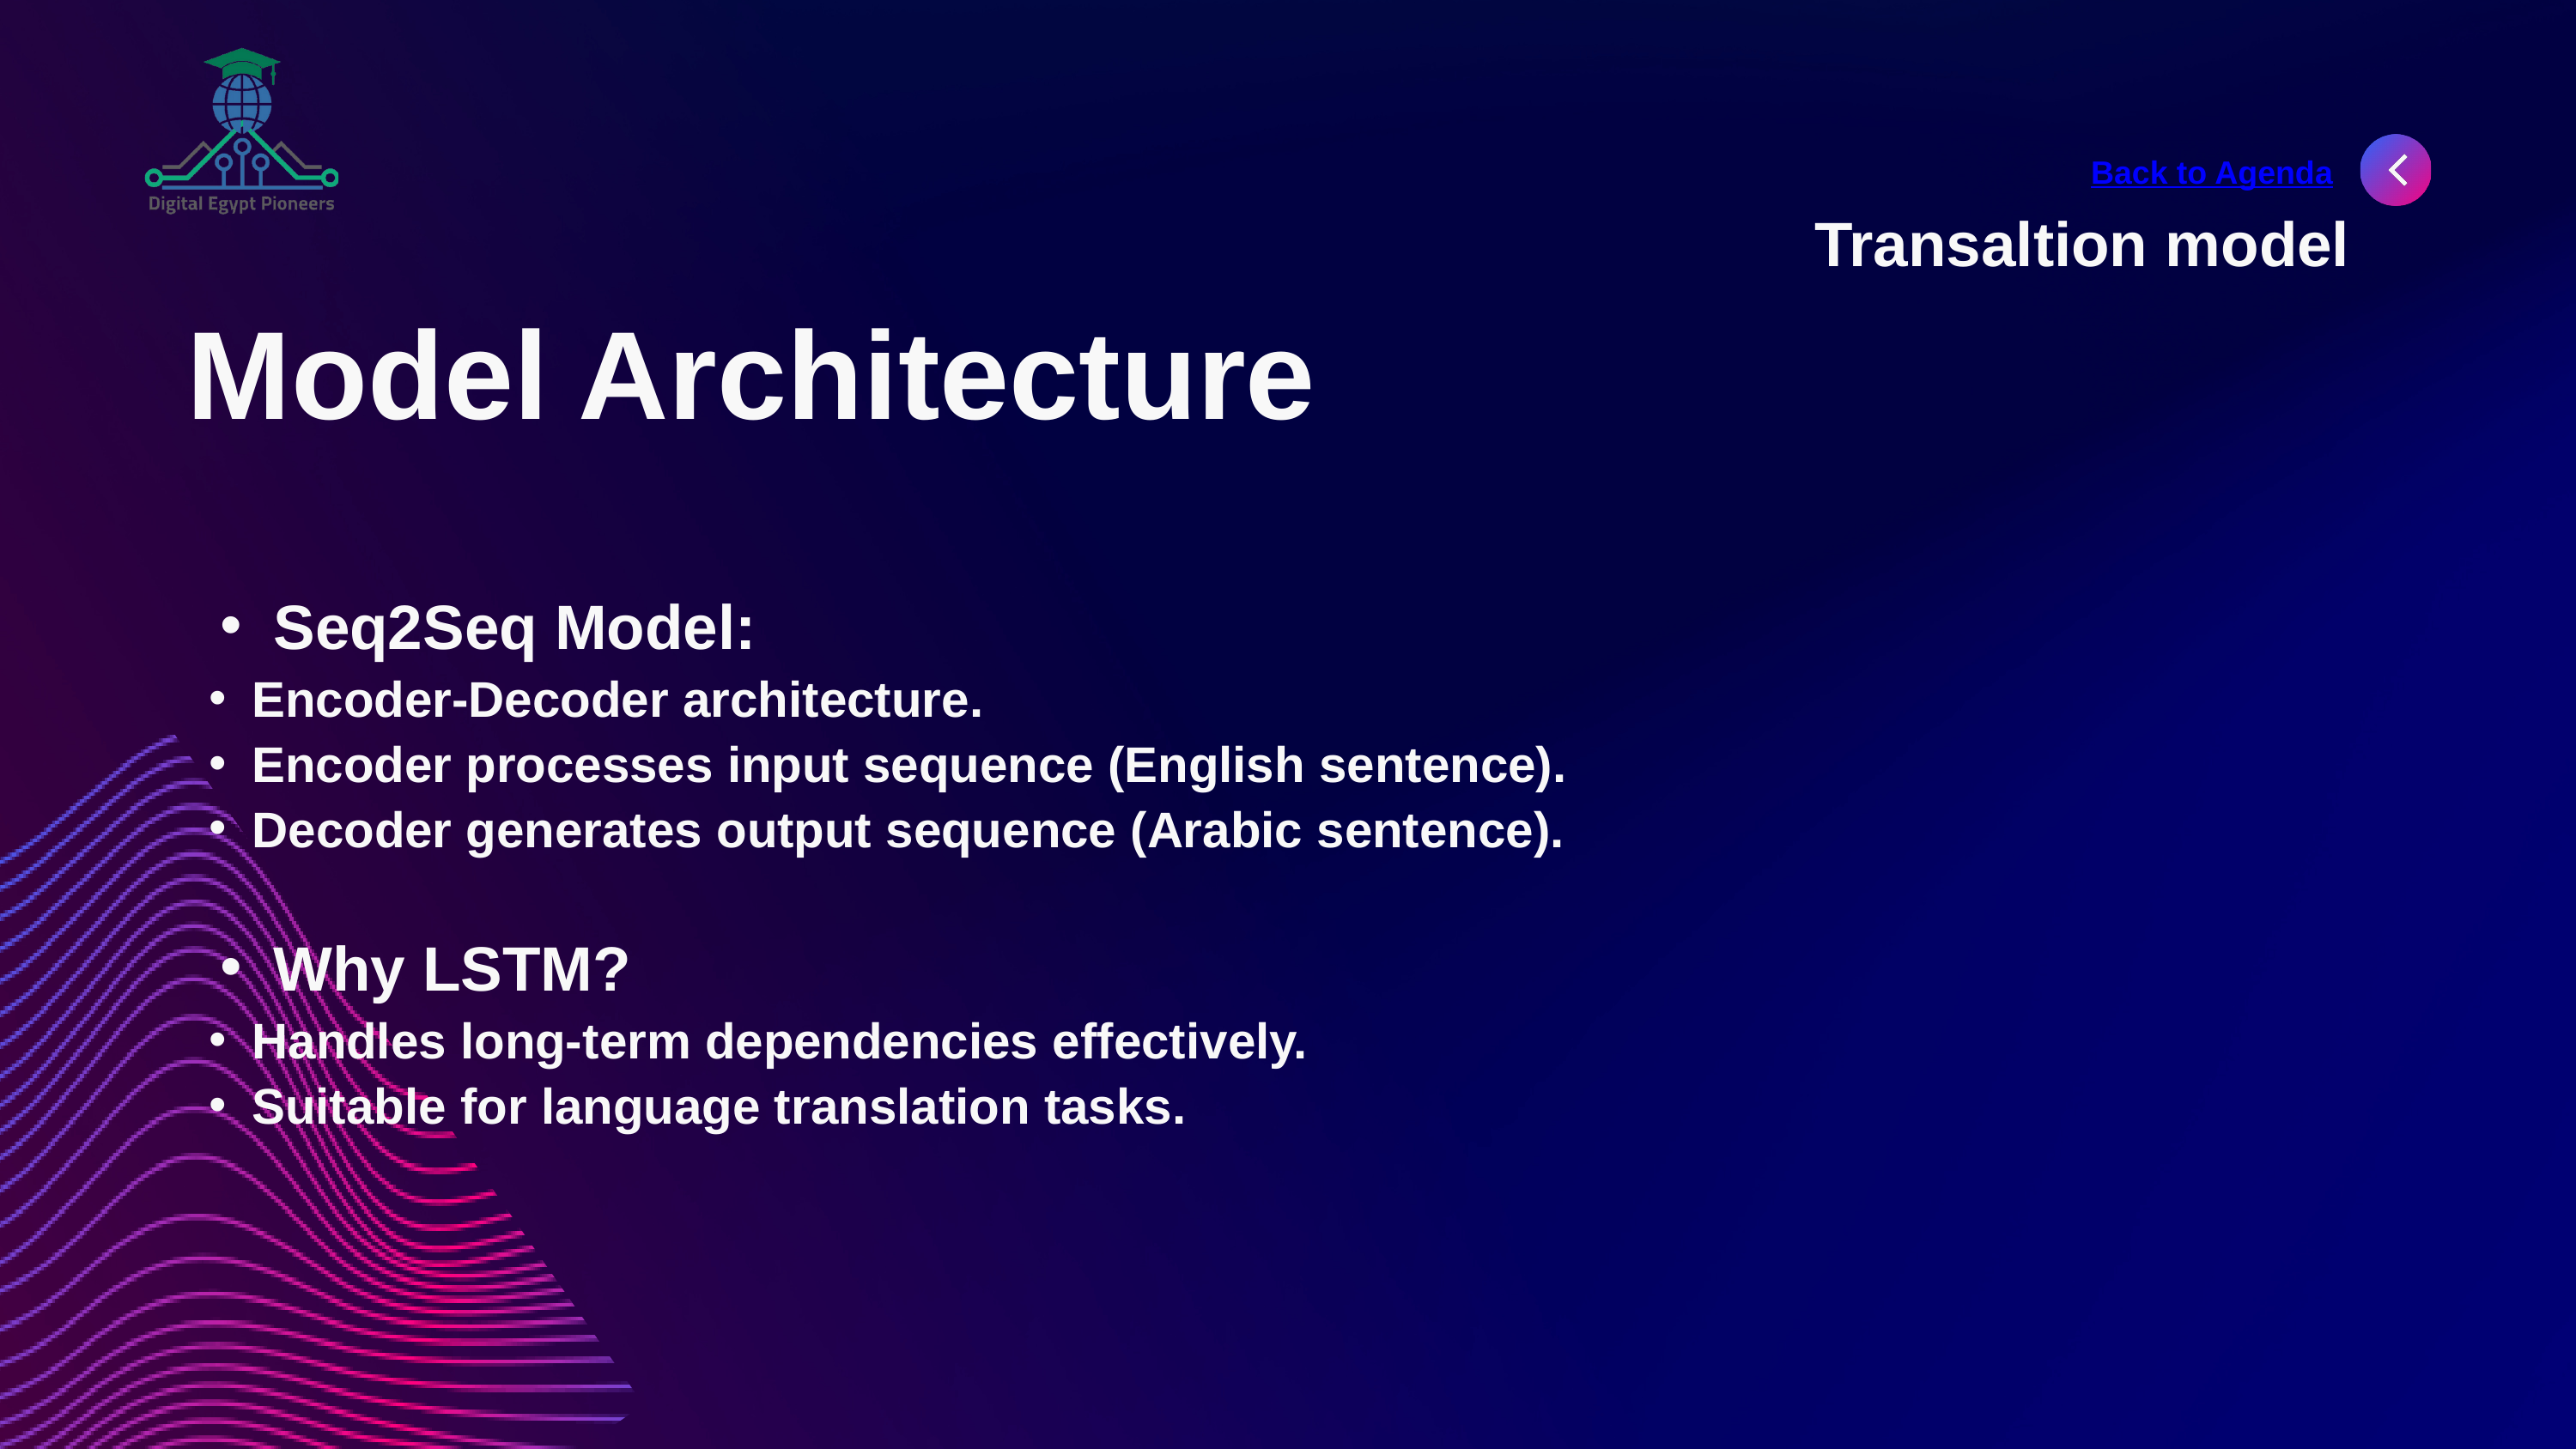

Back to Agenda

Transaltion model
Model Architecture
Seq2Seq Model:
Encoder-Decoder architecture.
Encoder processes input sequence (English sentence).
Decoder generates output sequence (Arabic sentence).

Why LSTM?
Handles long-term dependencies effectively.
Suitable for language translation tasks.